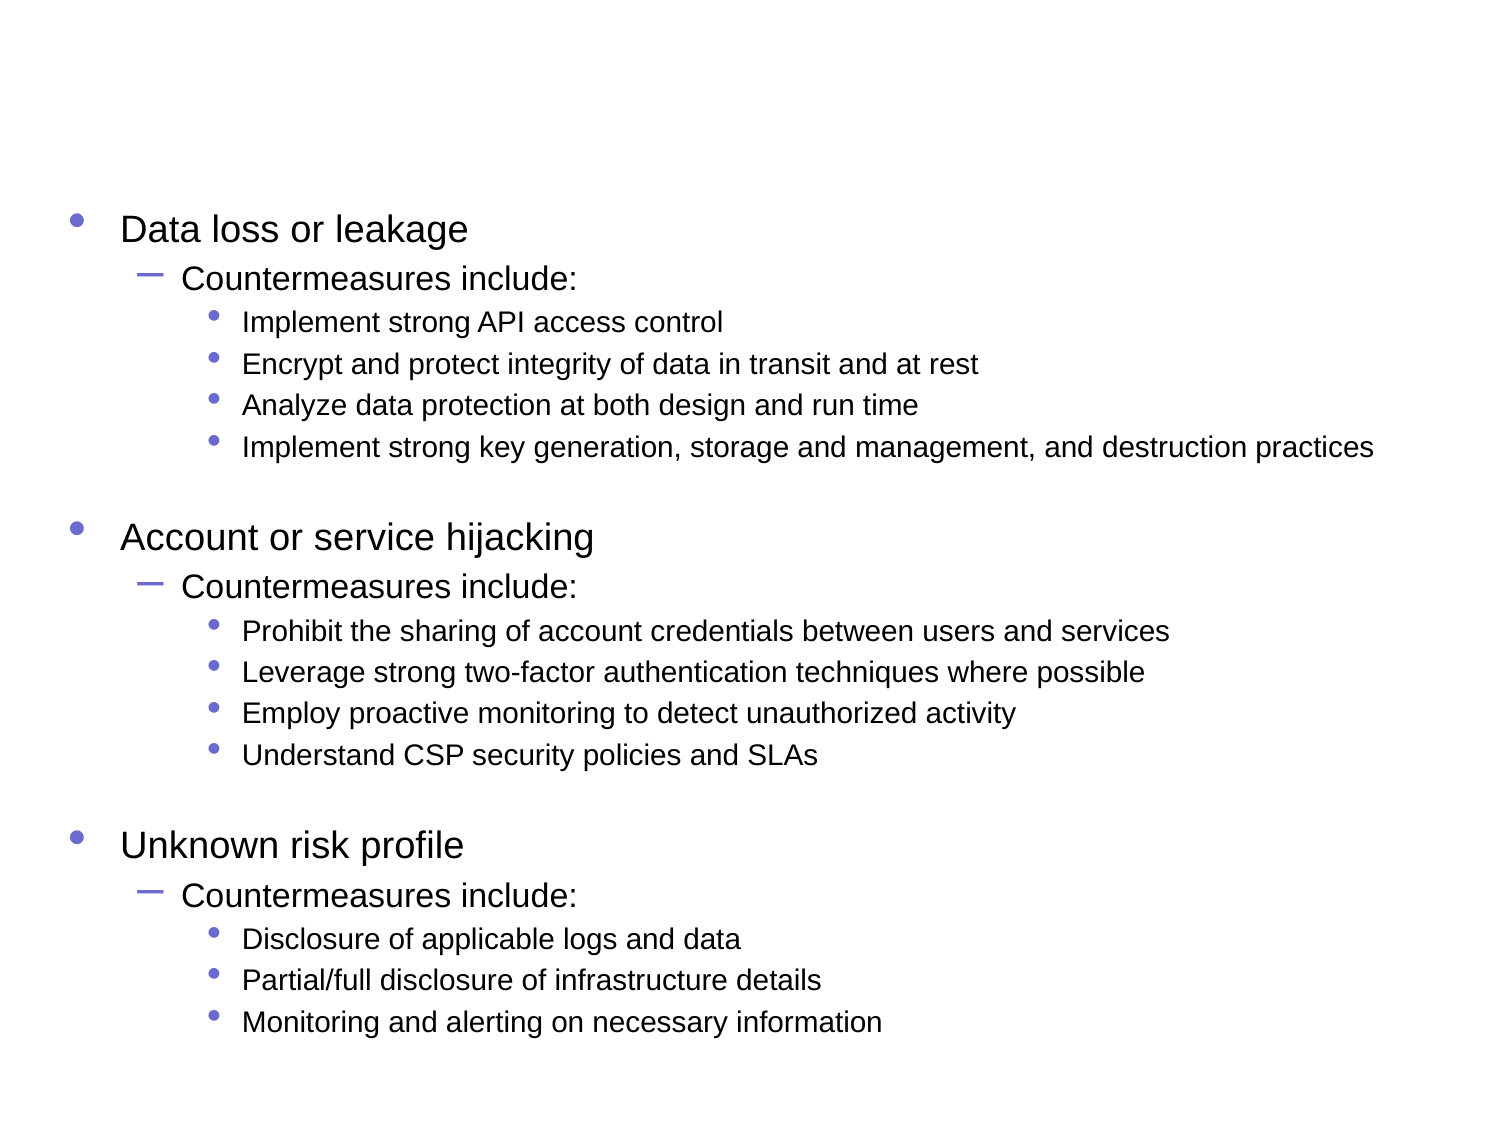

#
Data loss or leakage
Countermeasures include:
Implement strong API access control
Encrypt and protect integrity of data in transit and at rest
Analyze data protection at both design and run time
Implement strong key generation, storage and management, and destruction practices

Account or service hijacking
Countermeasures include:
Prohibit the sharing of account credentials between users and services
Leverage strong two-factor authentication techniques where possible
Employ proactive monitoring to detect unauthorized activity
Understand CSP security policies and SLAs

Unknown risk profile
Countermeasures include:
Disclosure of applicable logs and data
Partial/full disclosure of infrastructure details
Monitoring and alerting on necessary information